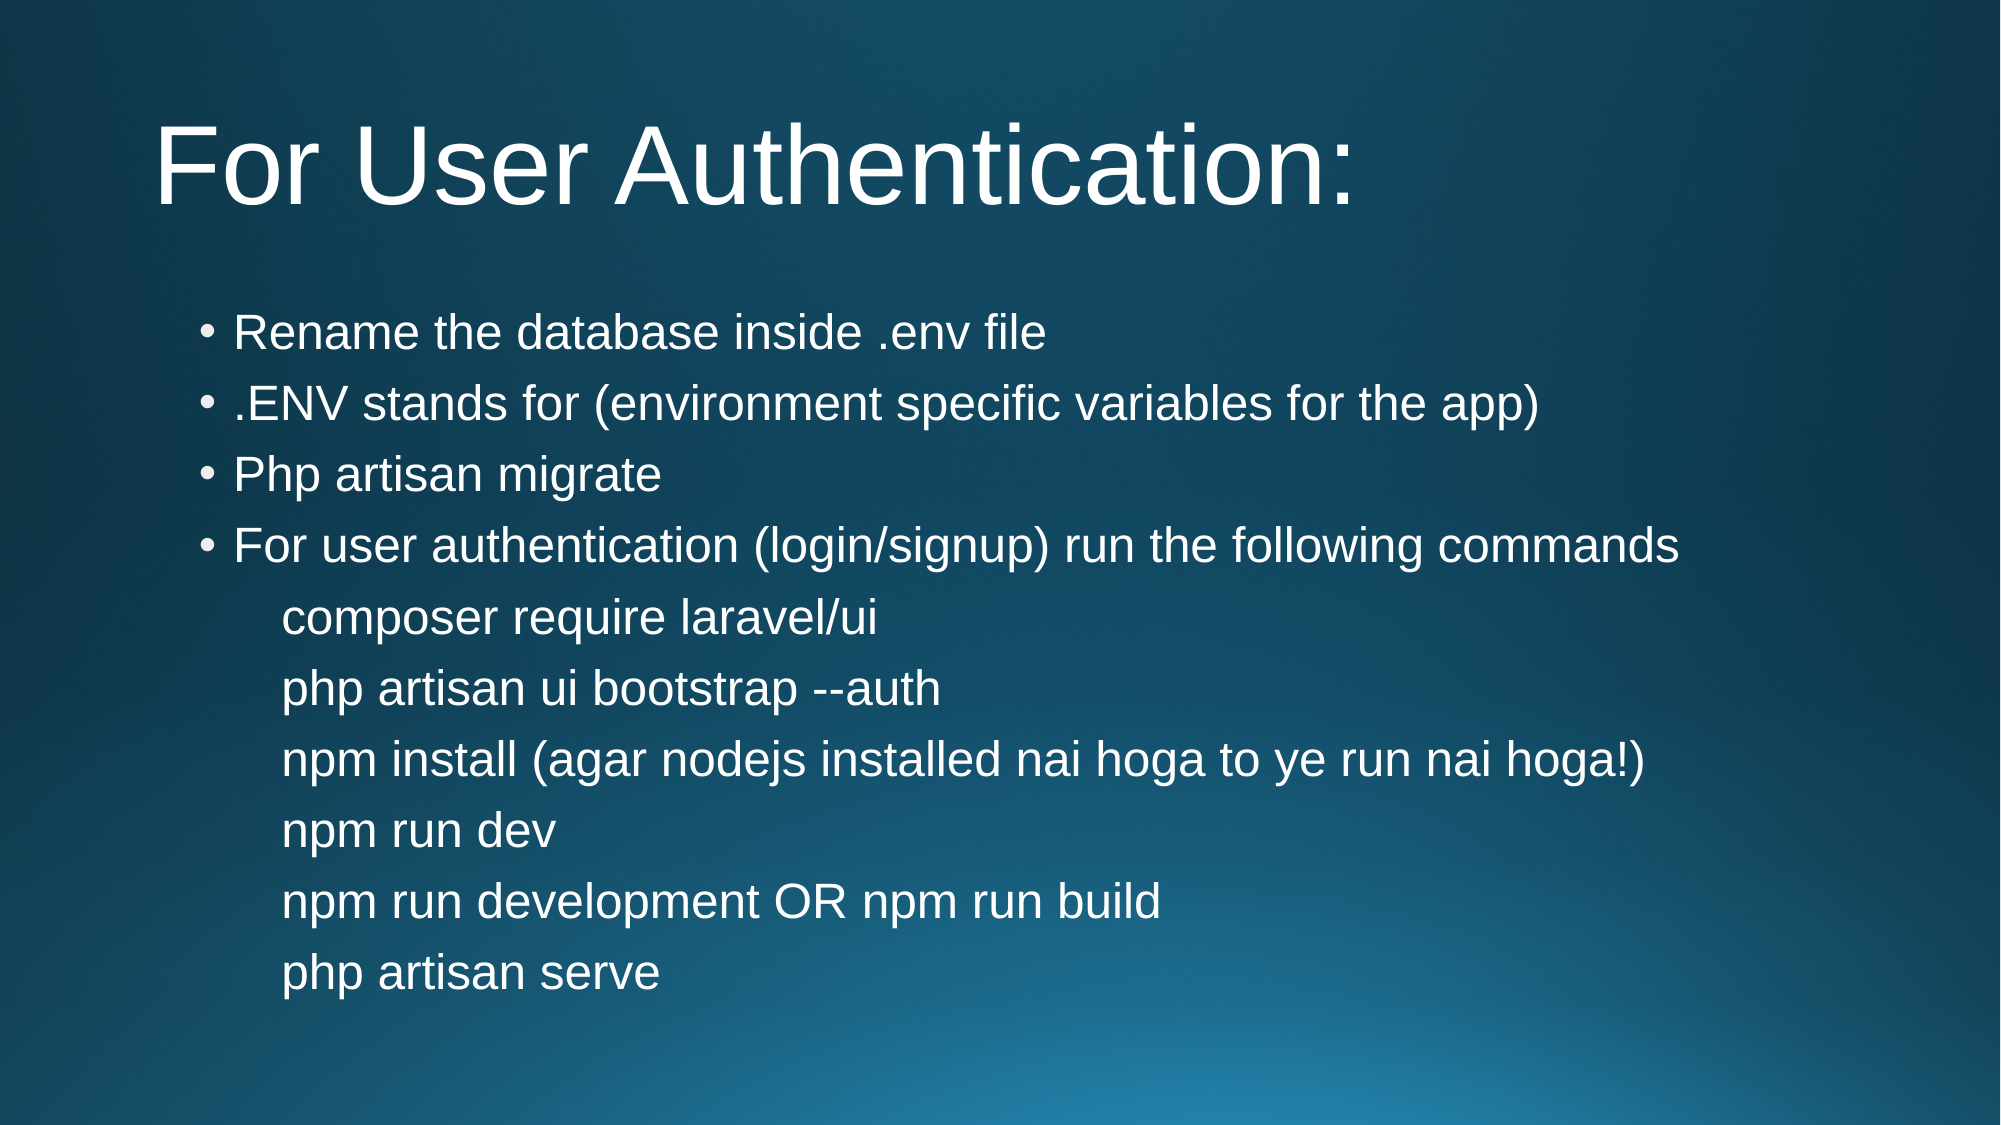

# For User Authentication:
Rename the database inside .env file
.ENV stands for (environment specific variables for the app)
Php artisan migrate
For user authentication (login/signup) run the following commands
      composer require laravel/ui
      php artisan ui bootstrap --auth
      npm install (agar nodejs installed nai hoga to ye run nai hoga!)
      npm run dev
      npm run development OR npm run build
      php artisan serve